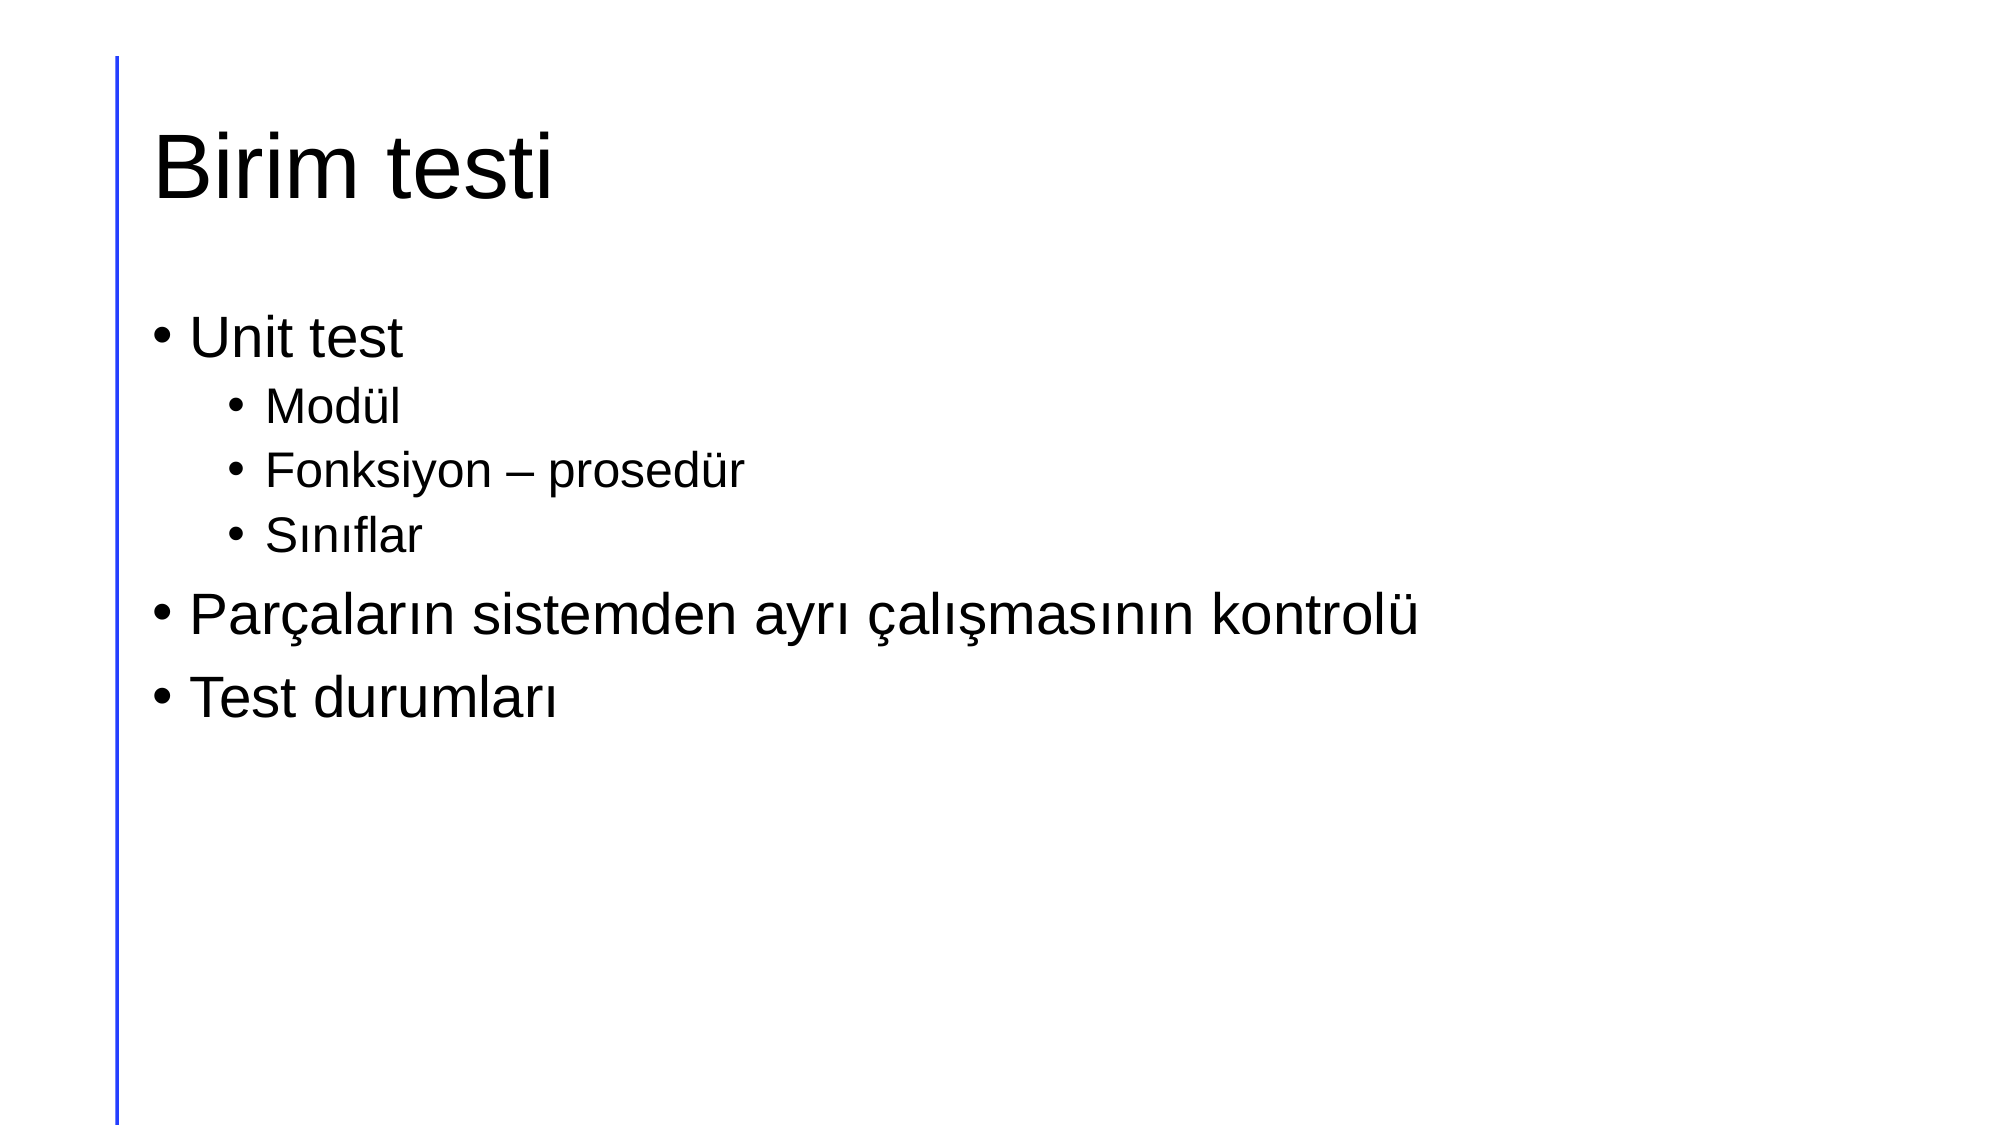

# Birim testi
Unit test
Modül
Fonksiyon – prosedür
Sınıflar
Parçaların sistemden ayrı çalışmasının kontrolü
Test durumları